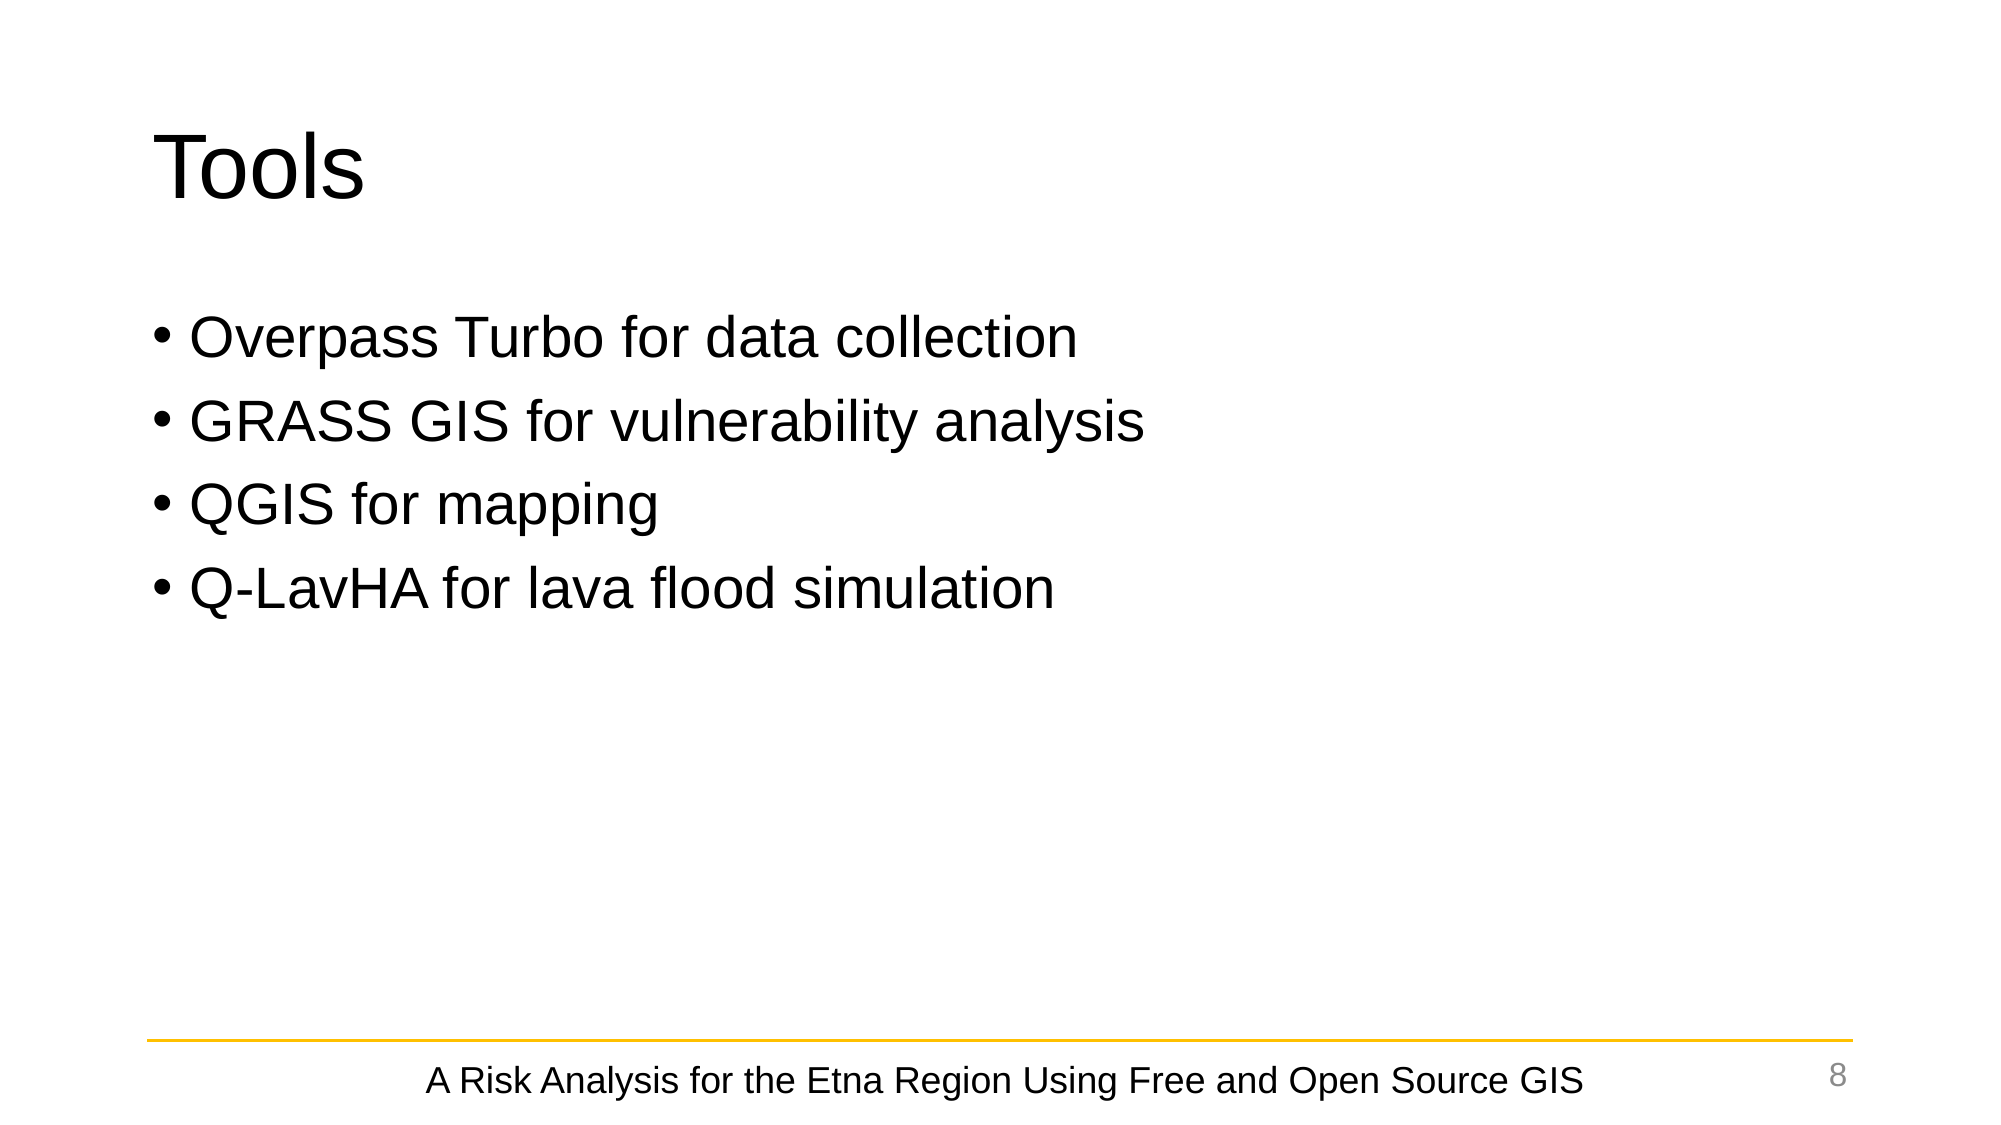

# Tools
Overpass Turbo for data collection
GRASS GIS for vulnerability analysis
QGIS for mapping
Q-LavHA for lava flood simulation
8
 A Risk Analysis for the Etna Region Using Free and Open Source GIS